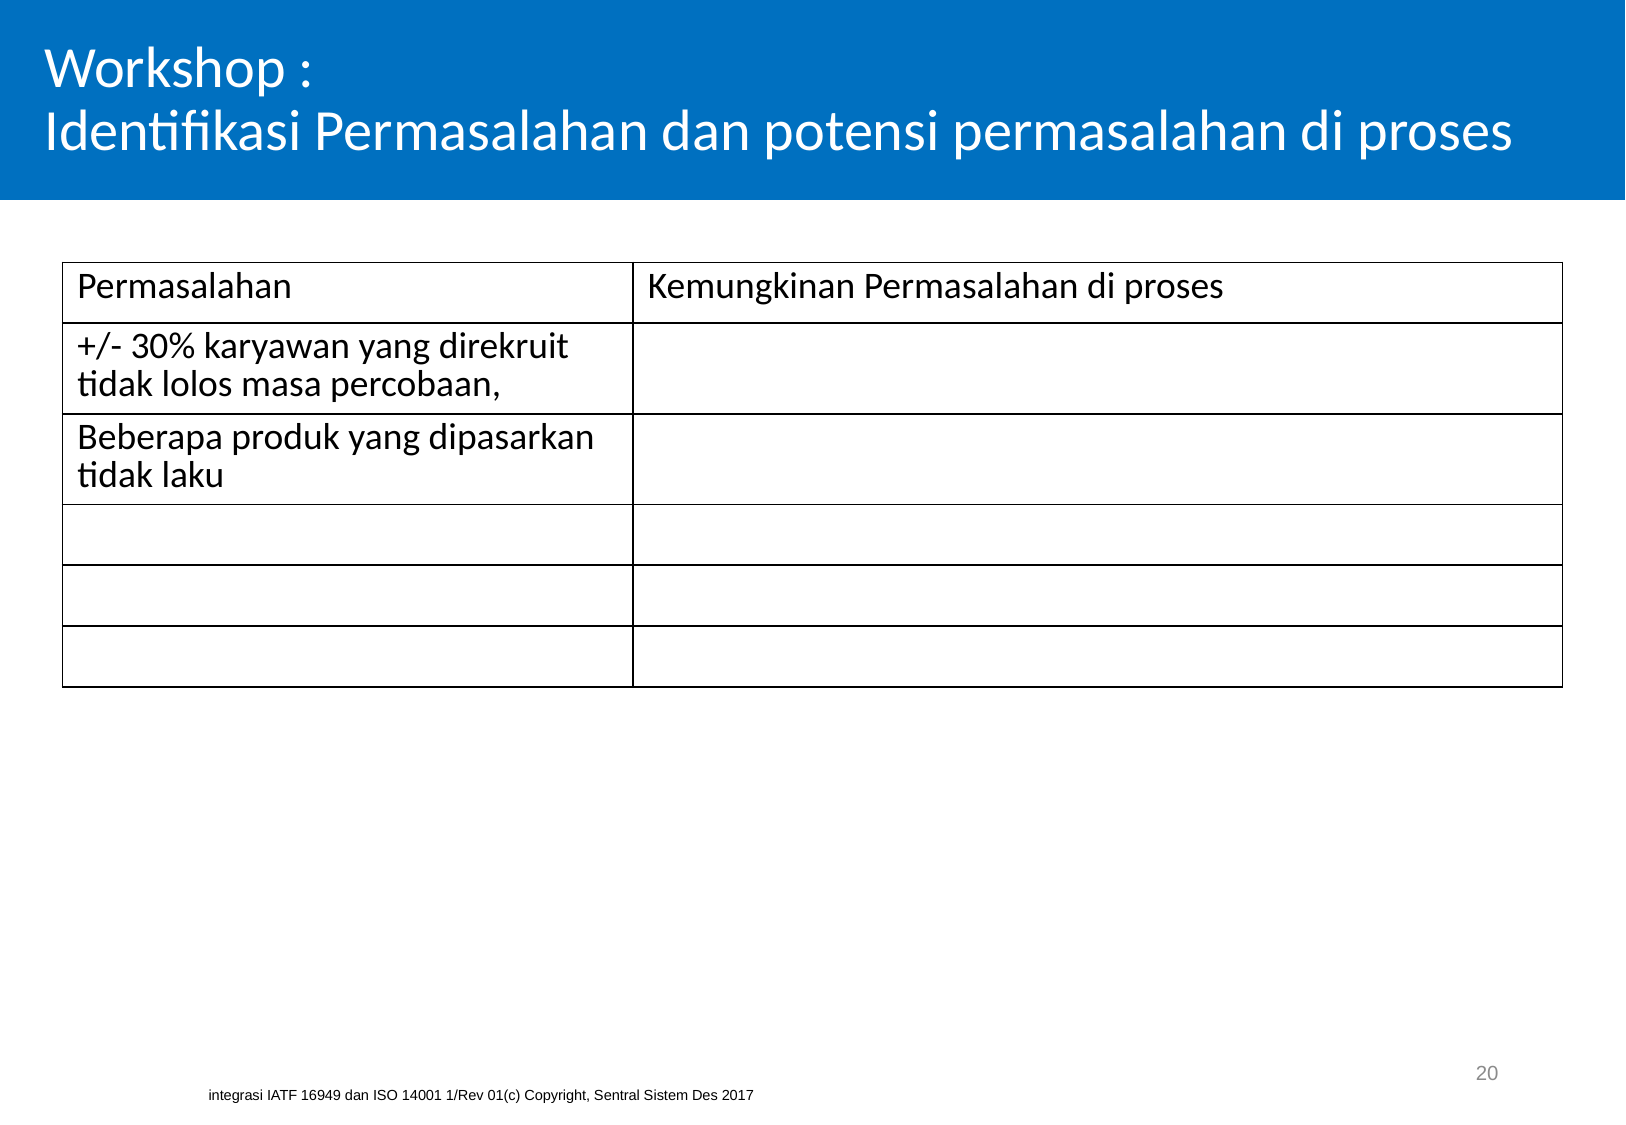

# Workshop : Identifikasi Permasalahan dan potensi permasalahan di proses
| Permasalahan | Kemungkinan Permasalahan di proses |
| --- | --- |
| +/- 30% karyawan yang direkruit tidak lolos masa percobaan, |  |
| Beberapa produk yang dipasarkan tidak laku |  |
|  |  |
|  |  |
|  |  |
20
integrasi IATF 16949 dan ISO 14001 1/Rev 01(c) Copyright, Sentral Sistem Des 2017